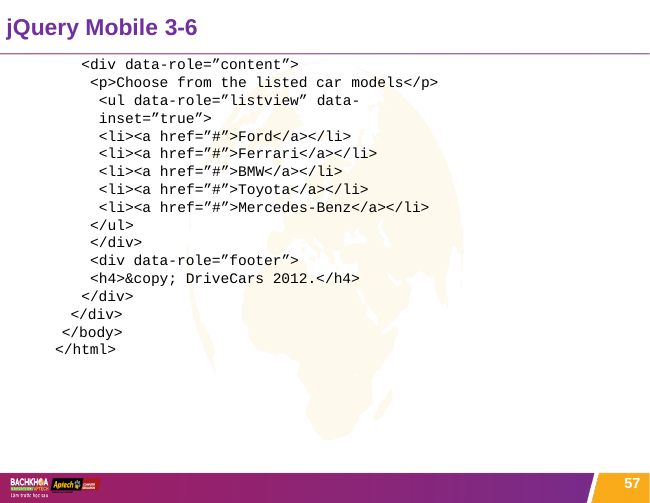

# jQuery Mobile 3-6
<div data-role=”content”>
<p>Choose from the listed car models</p>
<ul data-role=”listview” data-inset=”true”>
<li><a href=”#”>Ford</a></li>
<li><a href=”#”>Ferrari</a></li>
<li><a href=”#”>BMW</a></li>
<li><a href=”#”>Toyota</a></li>
<li><a href=”#”>Mercedes-Benz</a></li>
</ul>
</div>
<div data-role=”footer”>
<h4>&copy; DriveCars 2012.</h4>
</div>
</div>
</body>
</html>
57